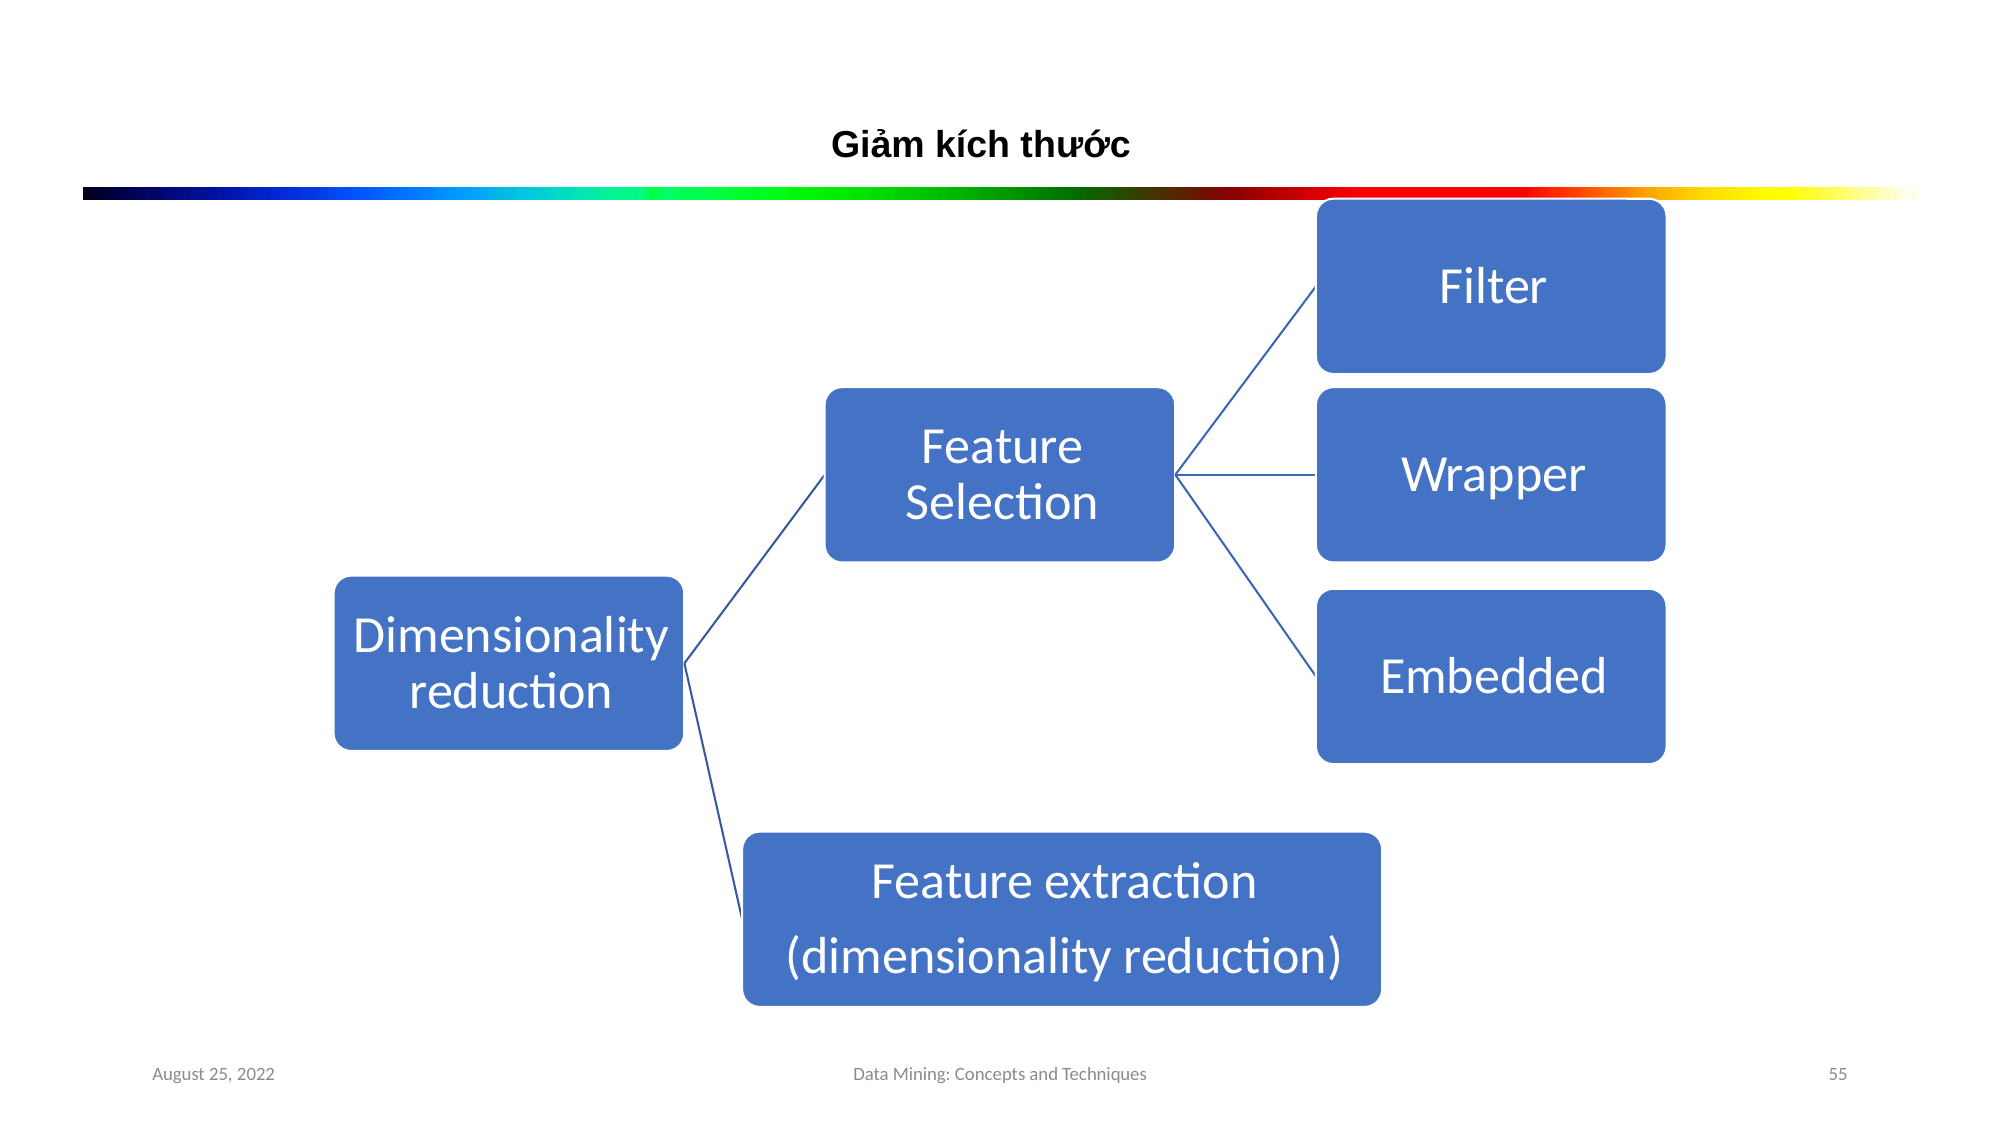

Giảm kích thước
Dimensionality reduction

Feature Selection

Filter

Wrapper

Embedded

Feature extraction
(dimensionality reduction)
August 25, 2022
Data Mining: Concepts and Techniques
55